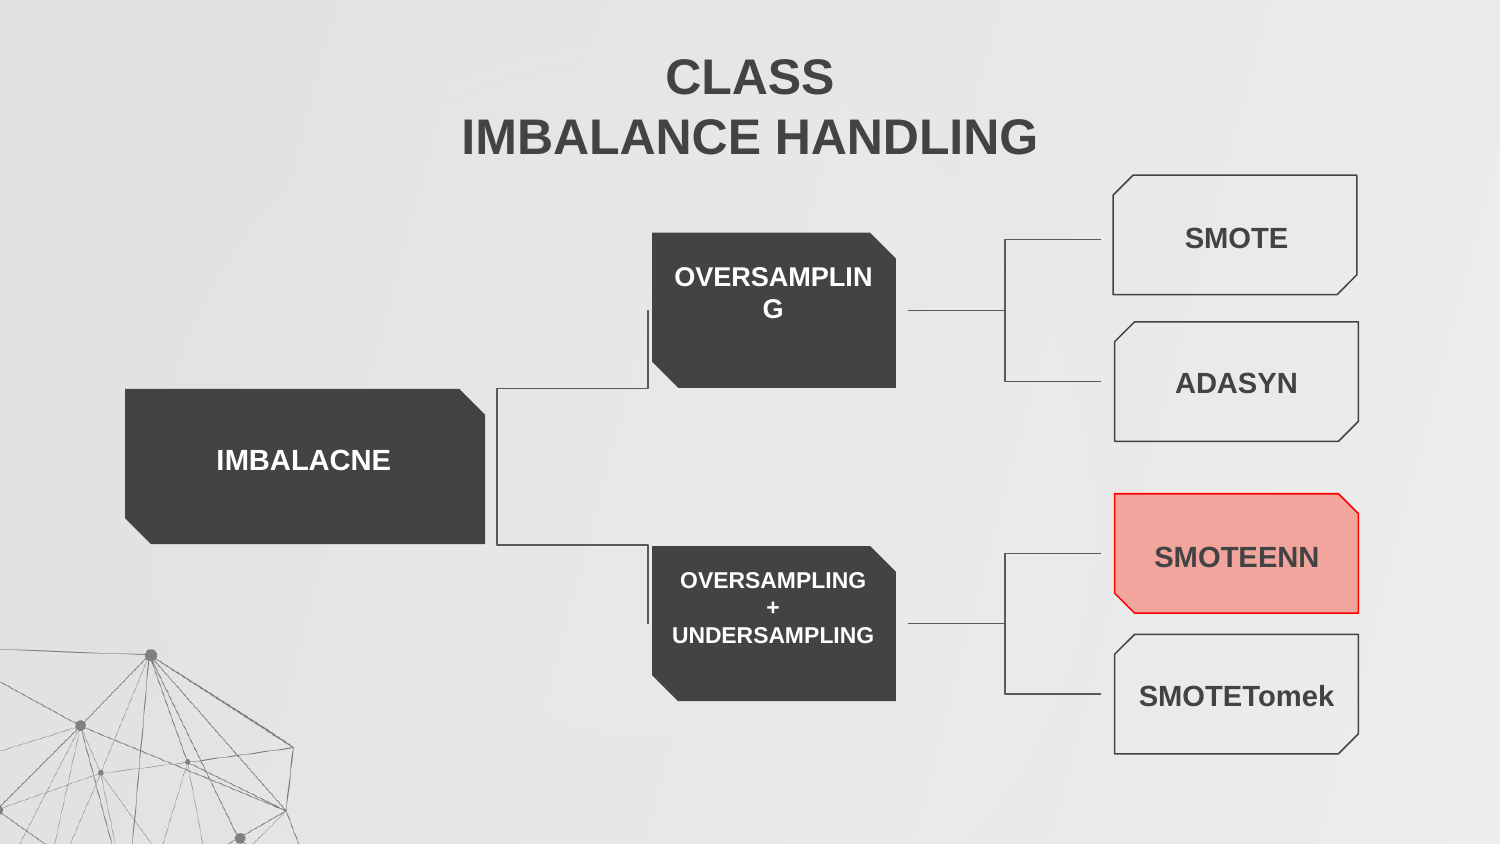

# CLASS IMBALANCE HANDLING

SMOTE

OVERSAMPLING

ADASYN
IMBALACNE

SMOTEENN

OVERSAMPLING +
UNDERSAMPLING

SMOTETomek